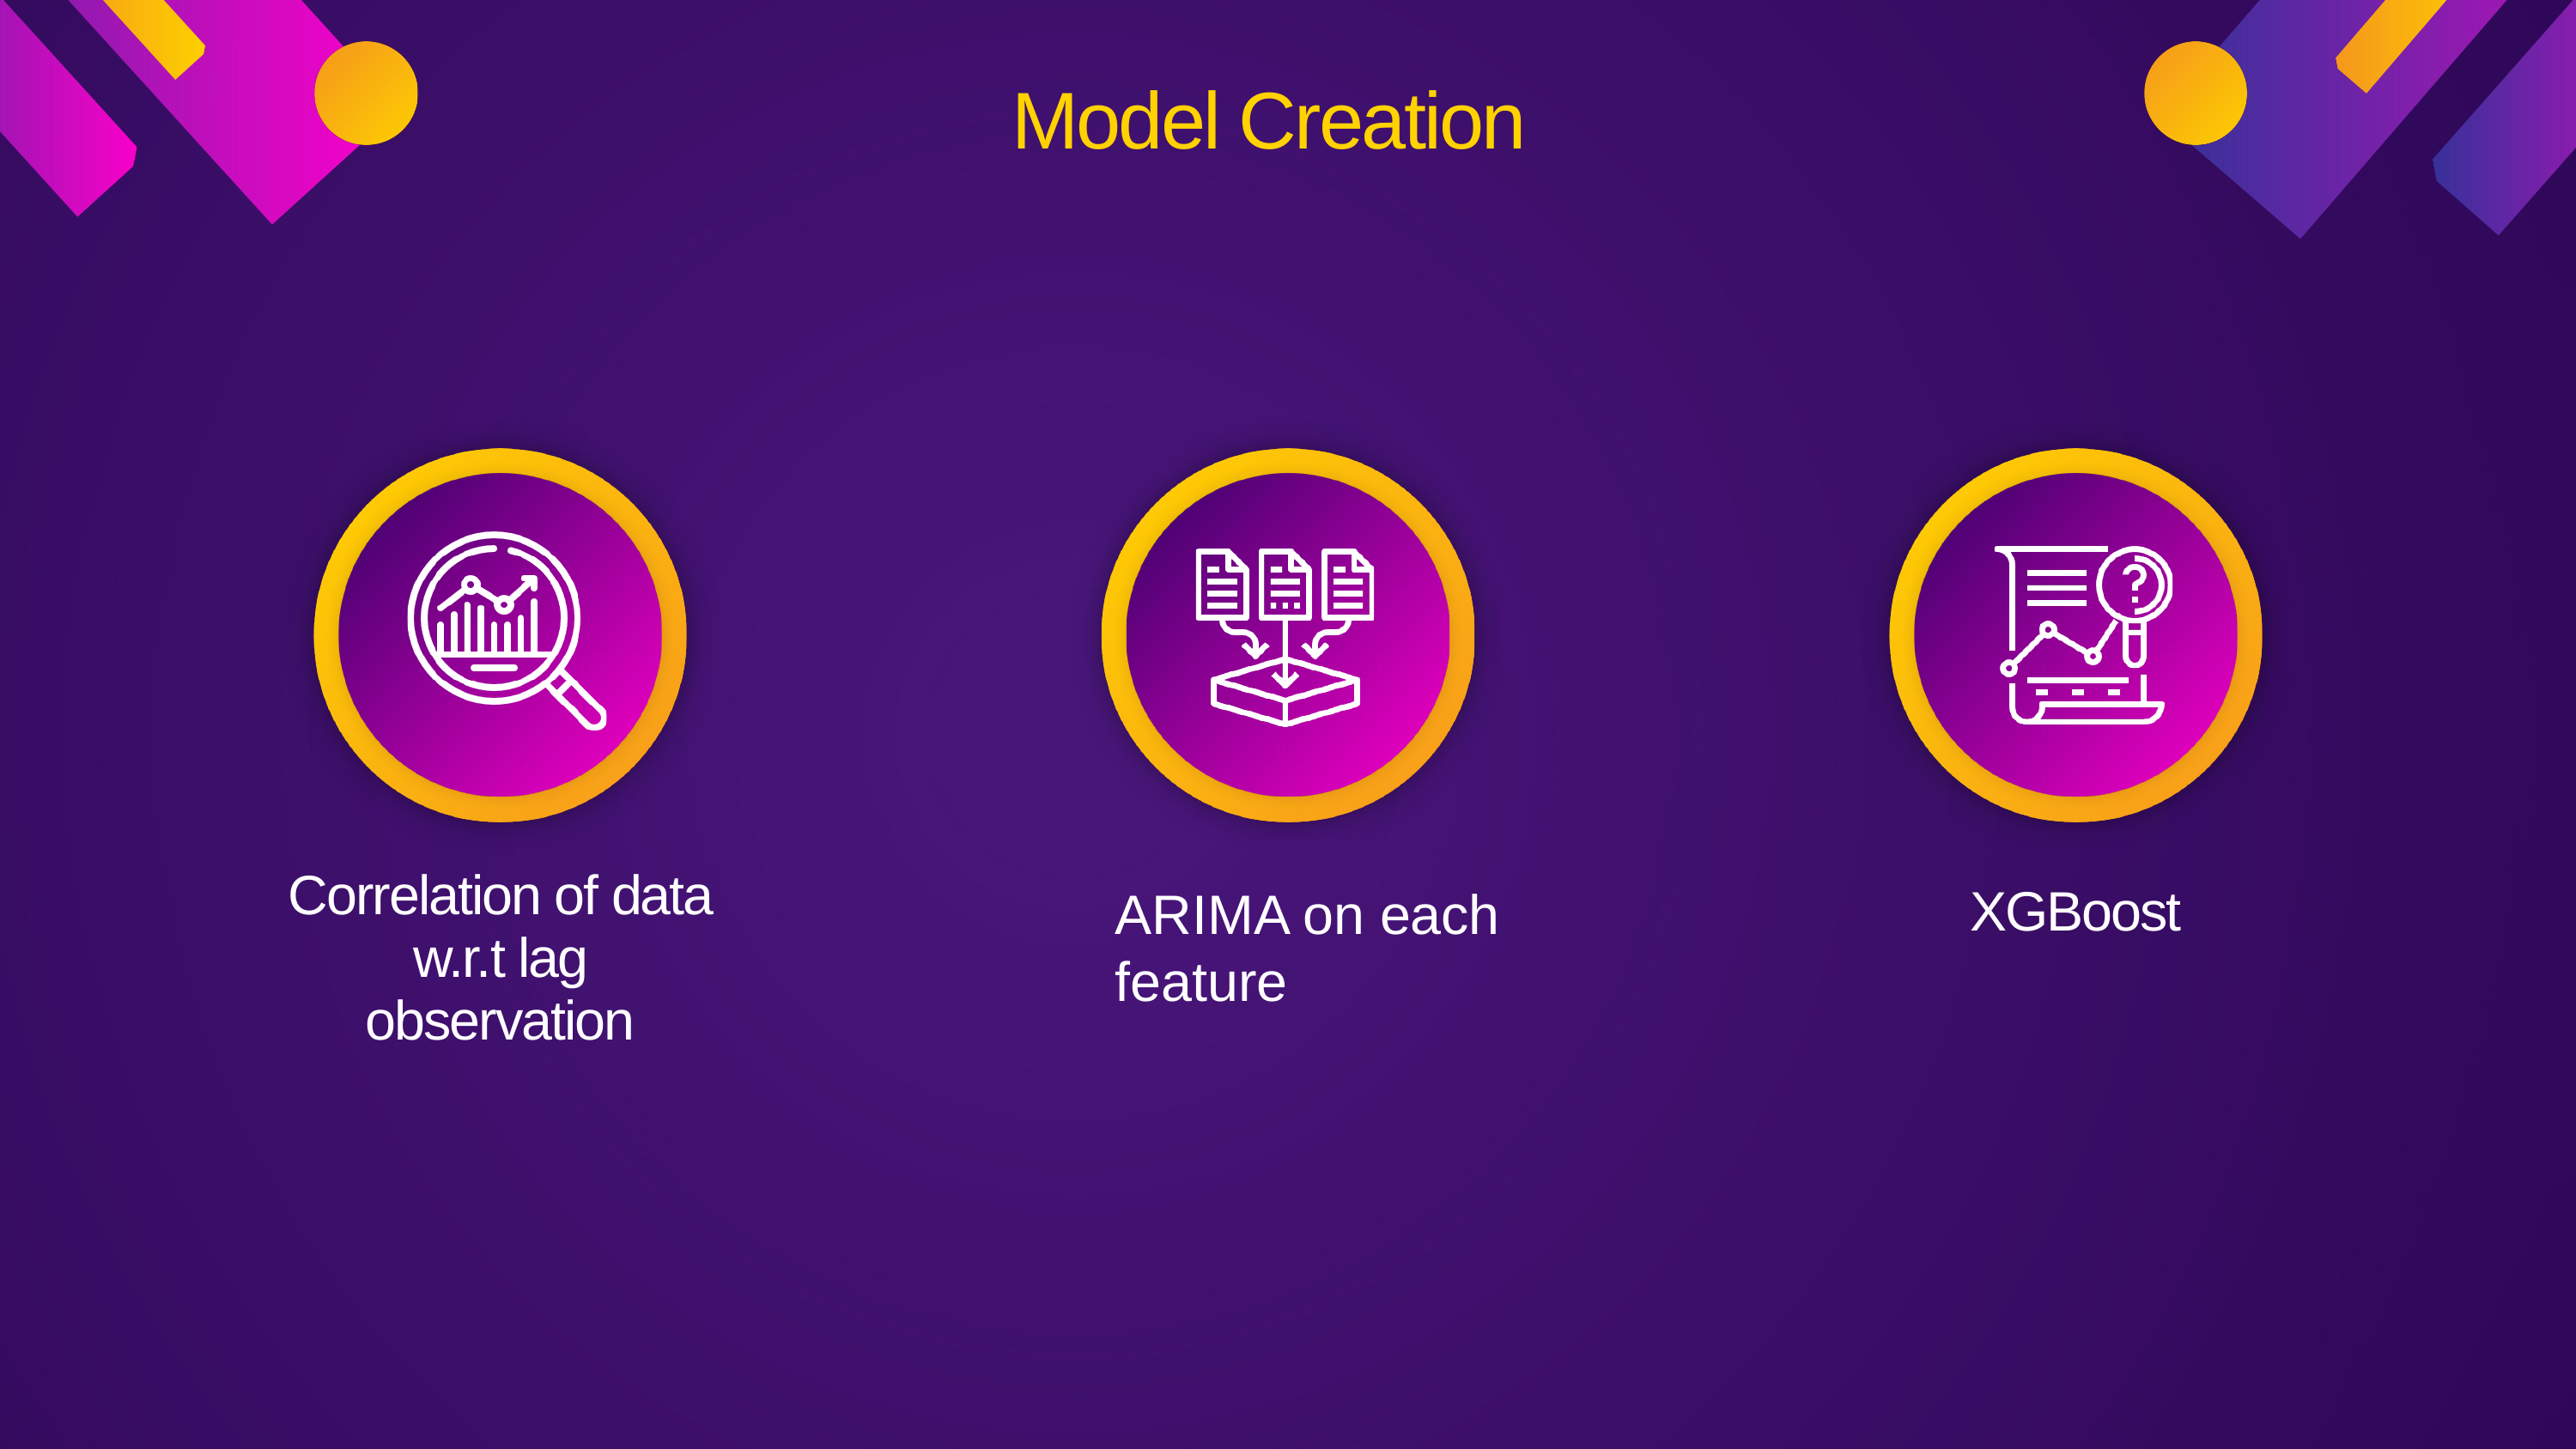

Model Creation

Correlation of data w.r.t lag observation
ARIMA on each feature
XGBoost